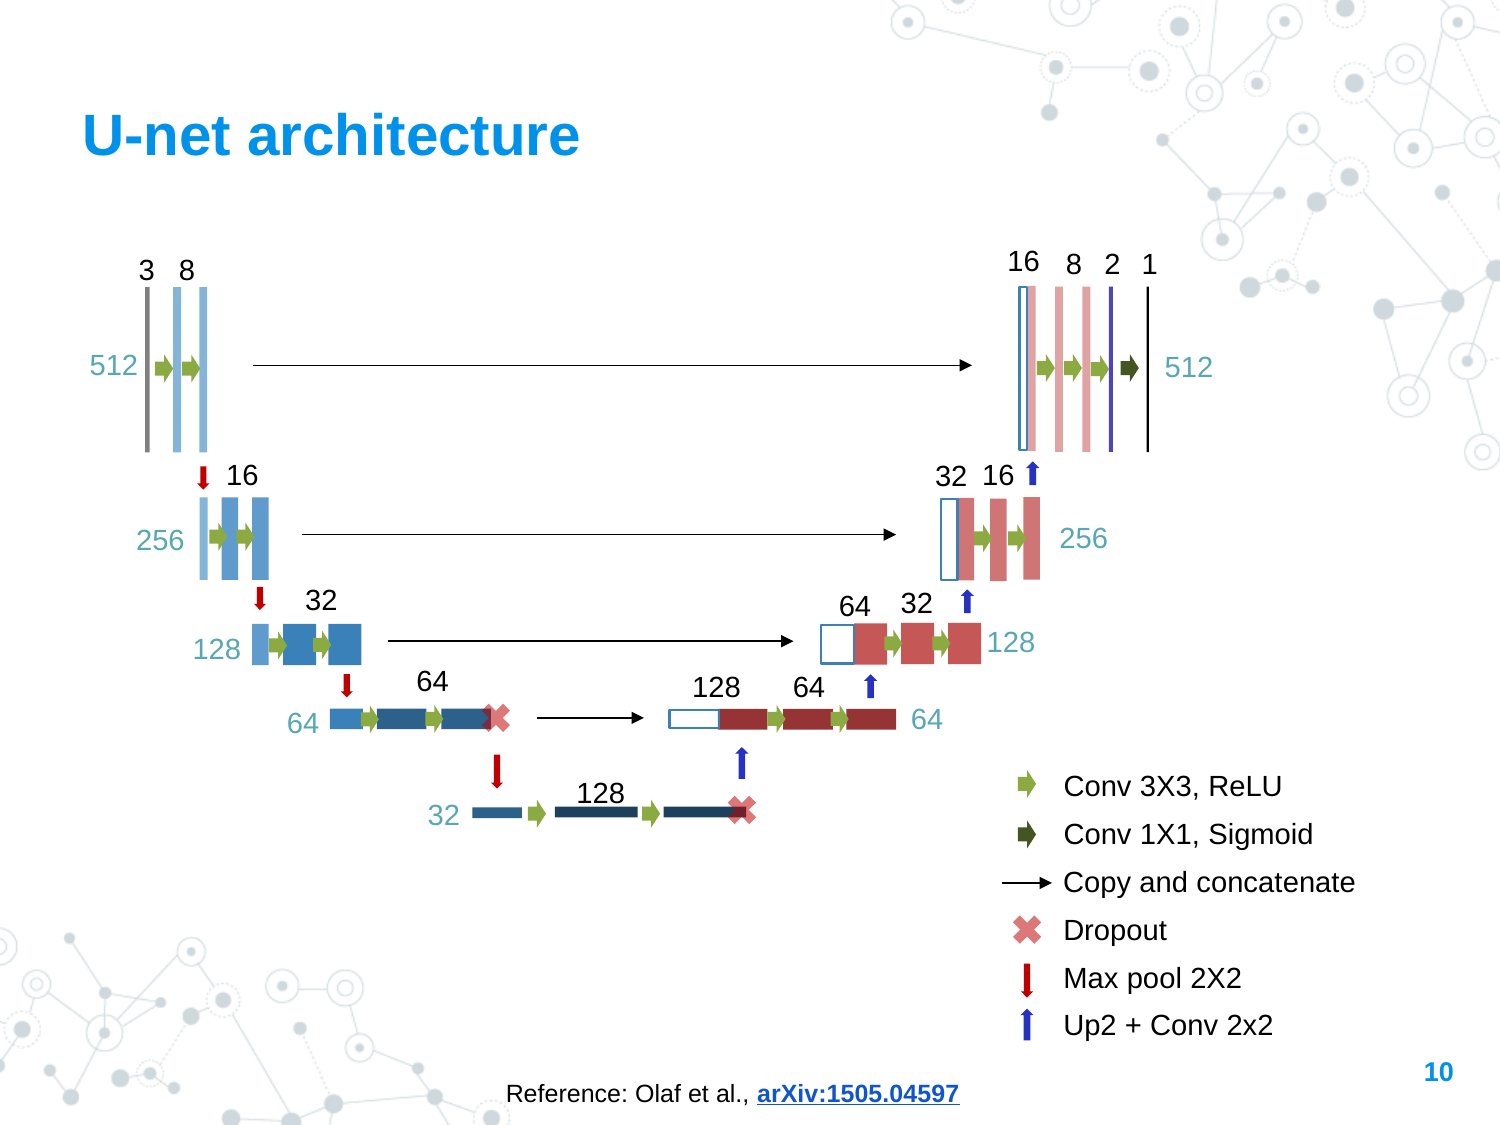

# U-net architecture
16
8
2
1
3
8

512
512

16
16
32

256
256

32
32
64

128
128

64
64
128

64
64

128

32

Conv 3X3, ReLU

Conv 1X1, Sigmoid

Copy and concatenate
Dropout

Max pool 2X2

Up2 + Conv 2x2

10
Reference: Olaf et al., arXiv:1505.04597